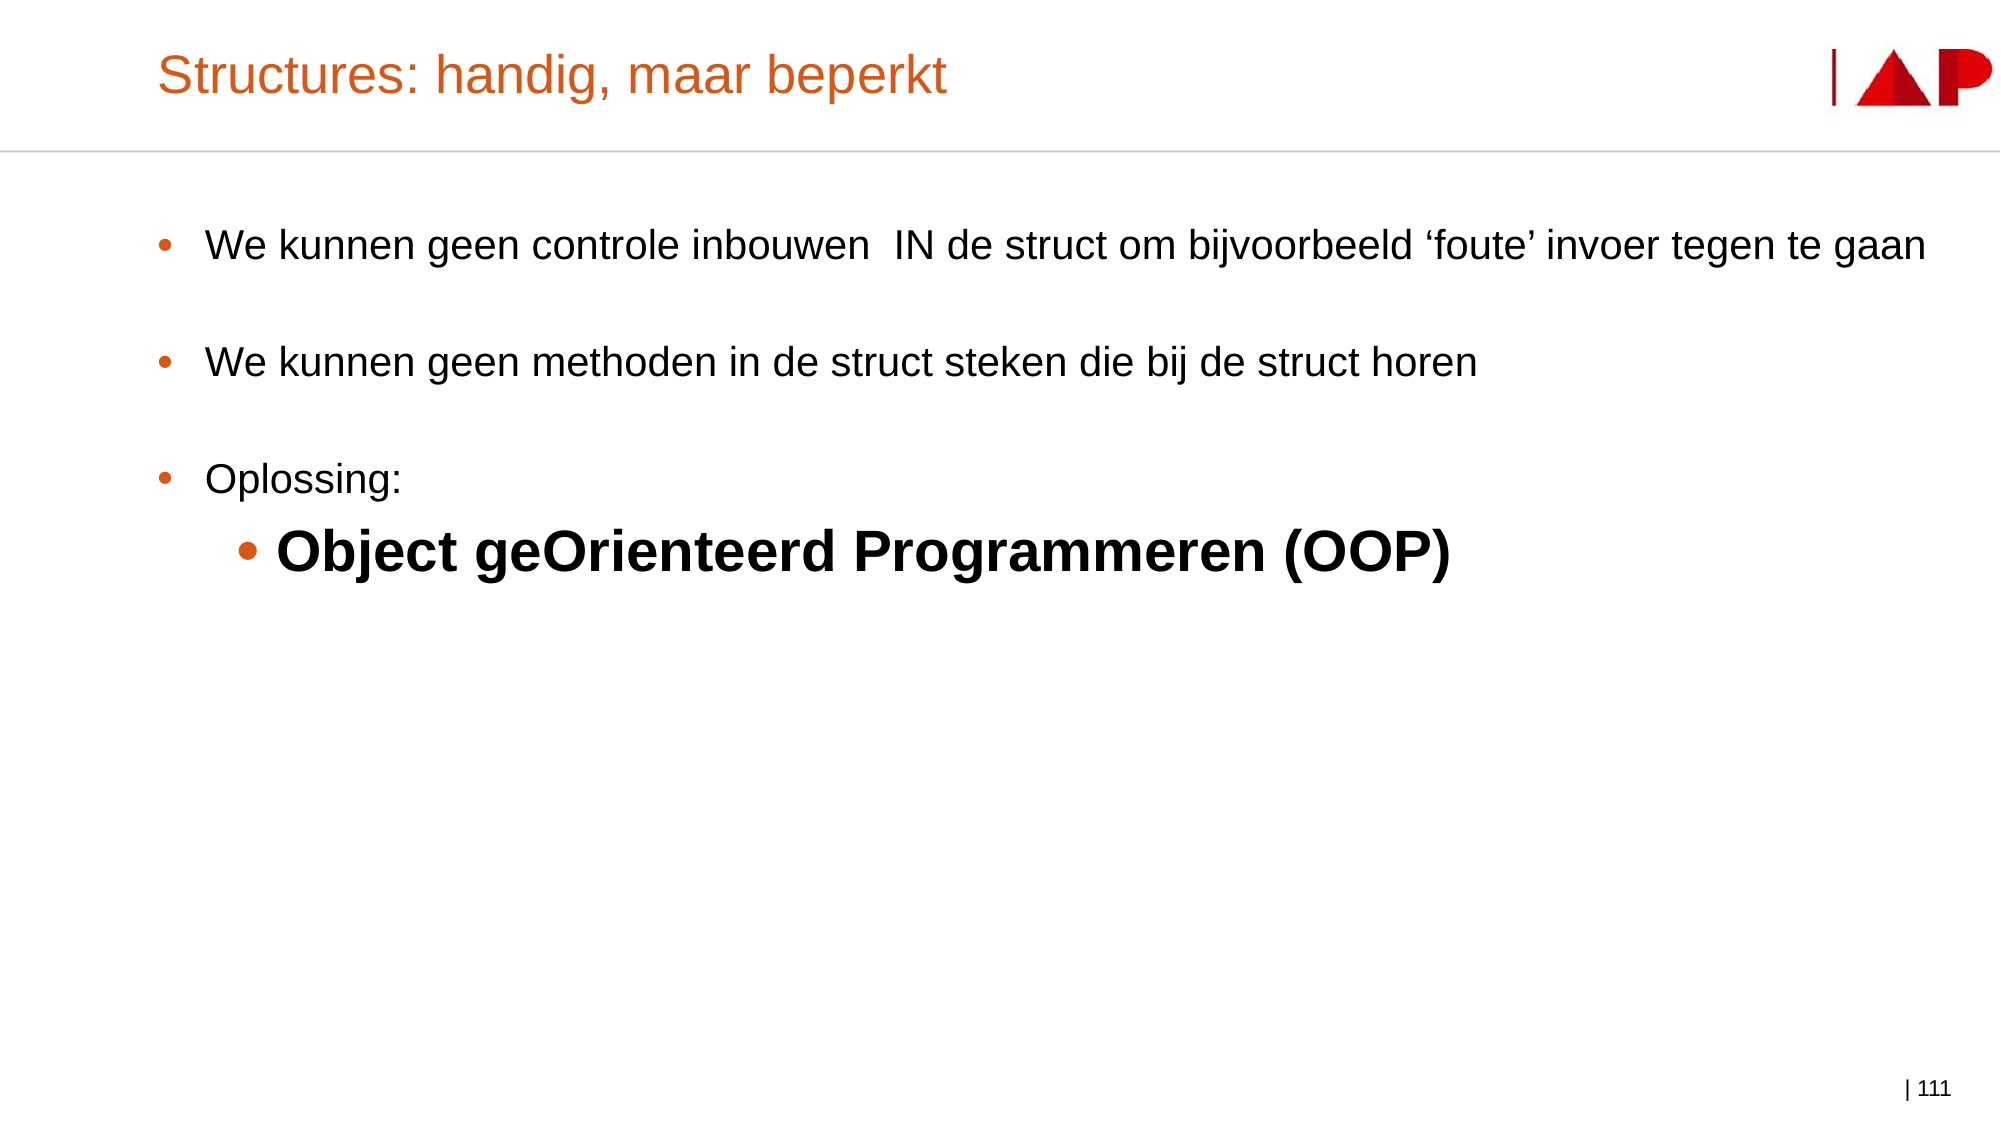

# Structures: handig, maar beperkt
We kunnen geen controle inbouwen  IN de struct om bijvoorbeeld ‘foute’ invoer tegen te gaan

We kunnen geen methoden in de struct steken die bij de struct horen

Oplossing:
Object geOrienteerd Programmeren (OOP)
| 111